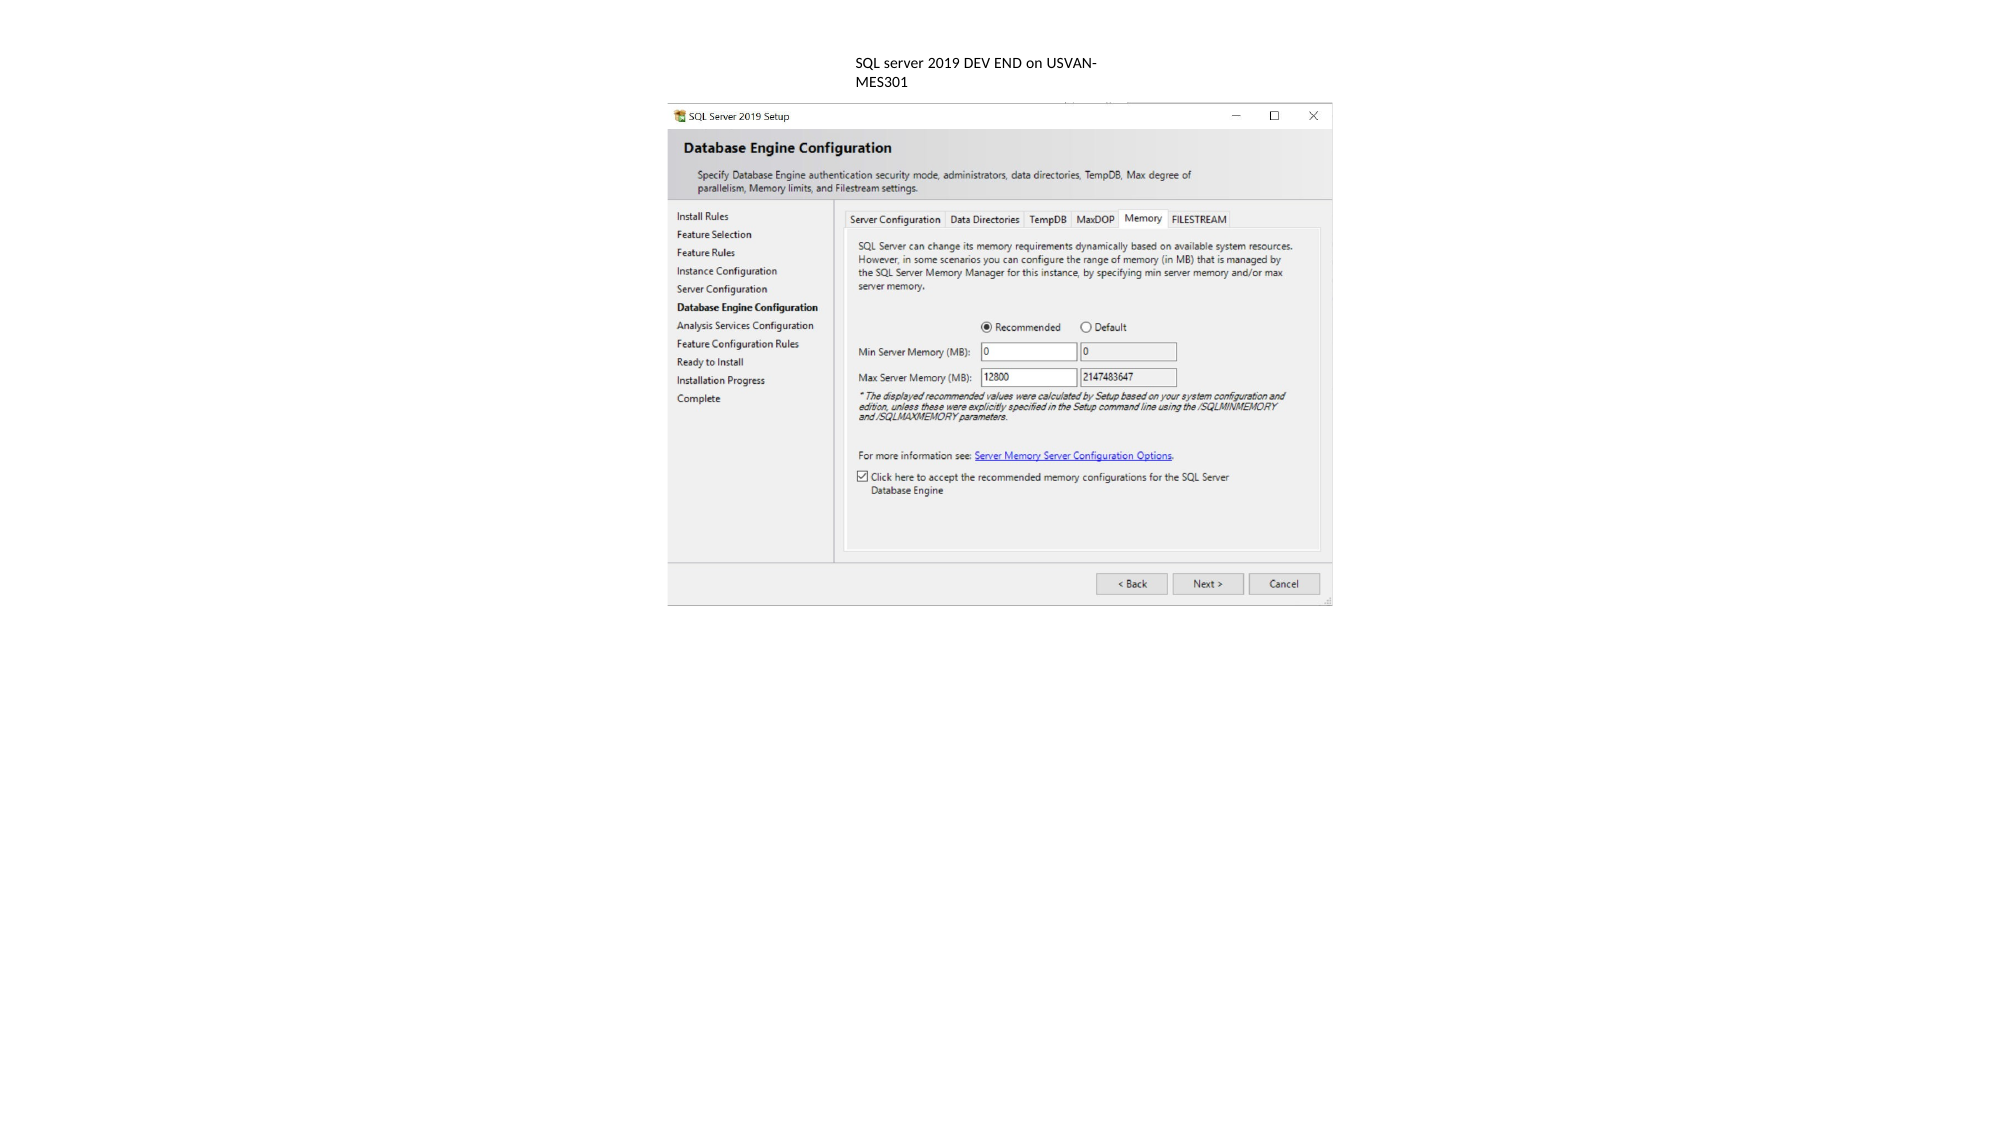

SQL server 2019 DEV END on USVAN-MES301